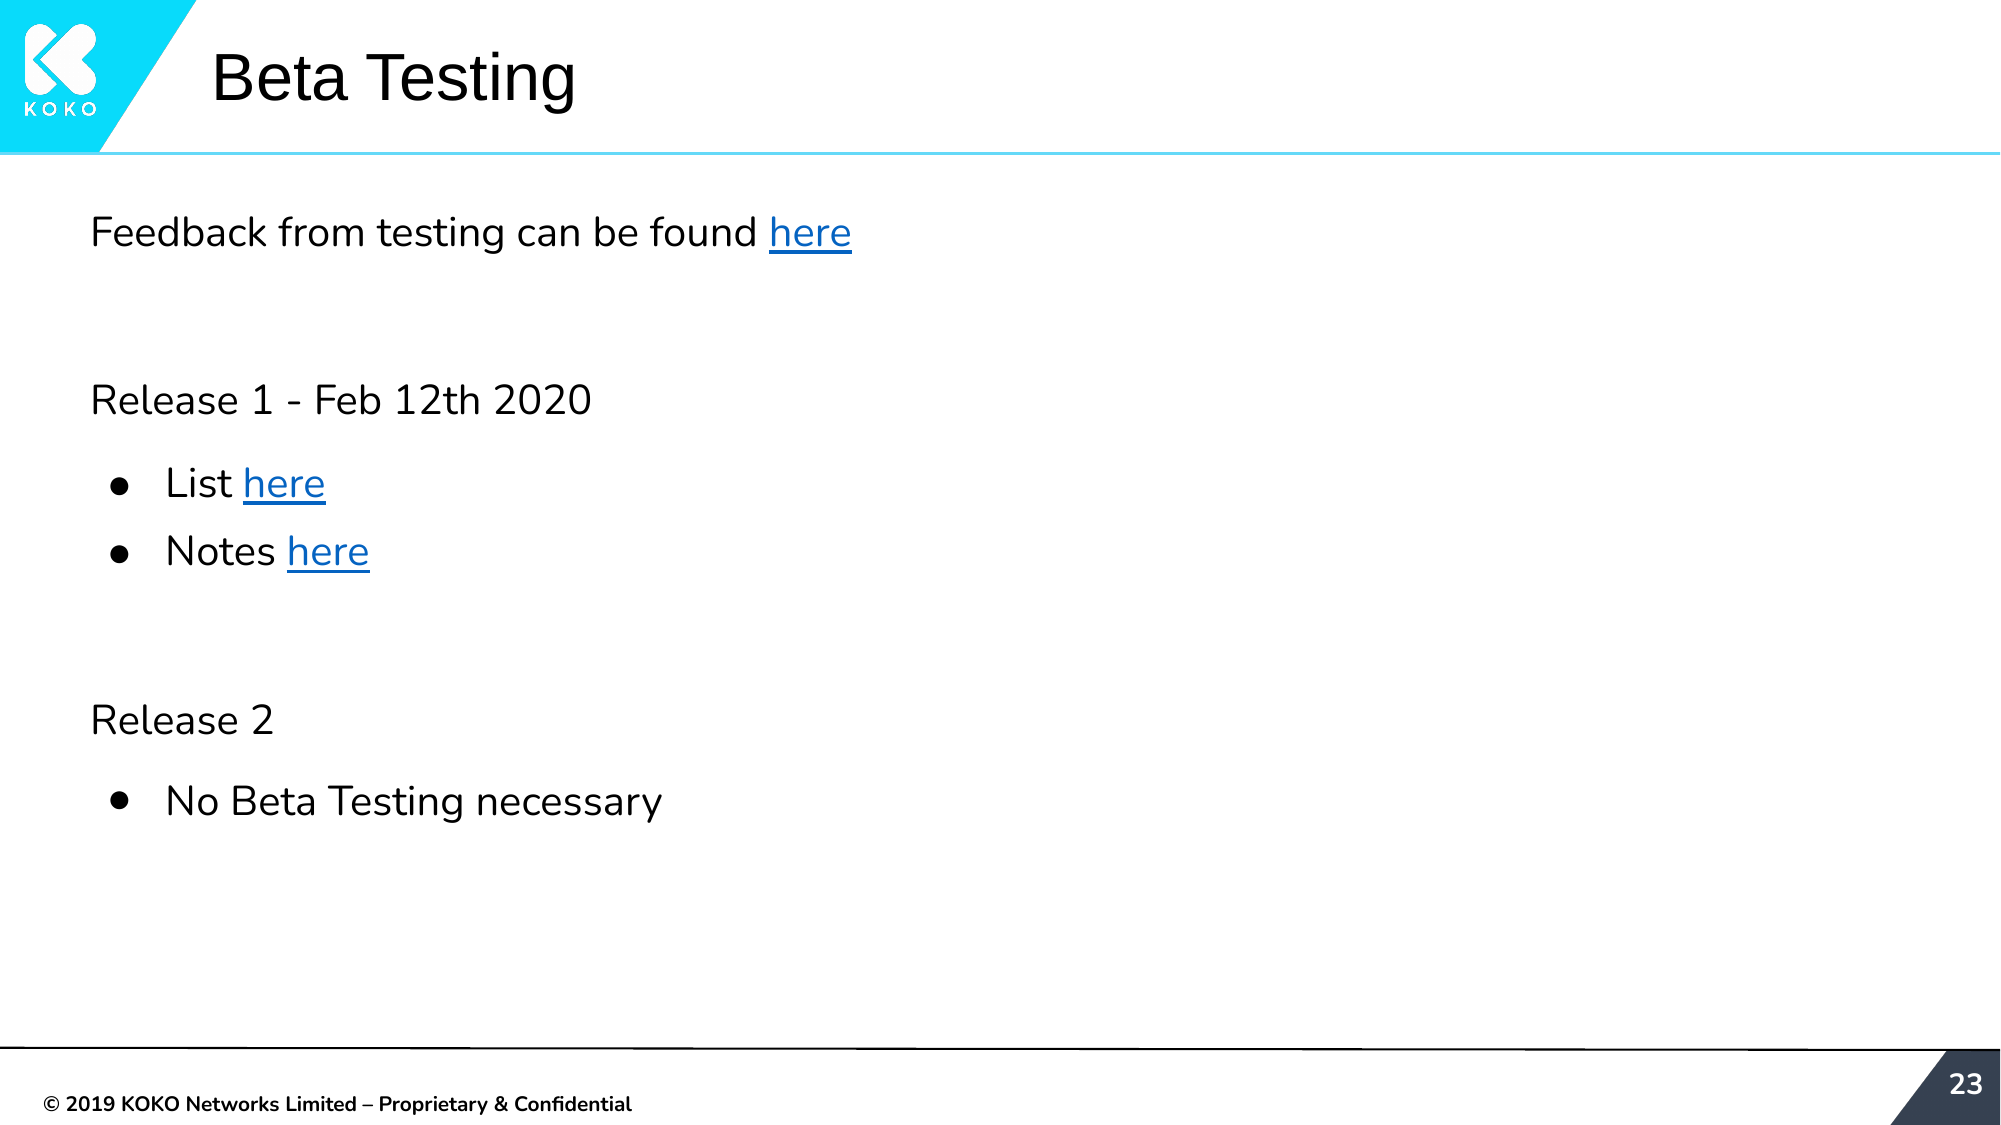

# Beta Testing
Feedback from testing can be found here

Release 1 - Feb 12th 2020
List here
Notes here

Release 2
No Beta Testing necessary

23